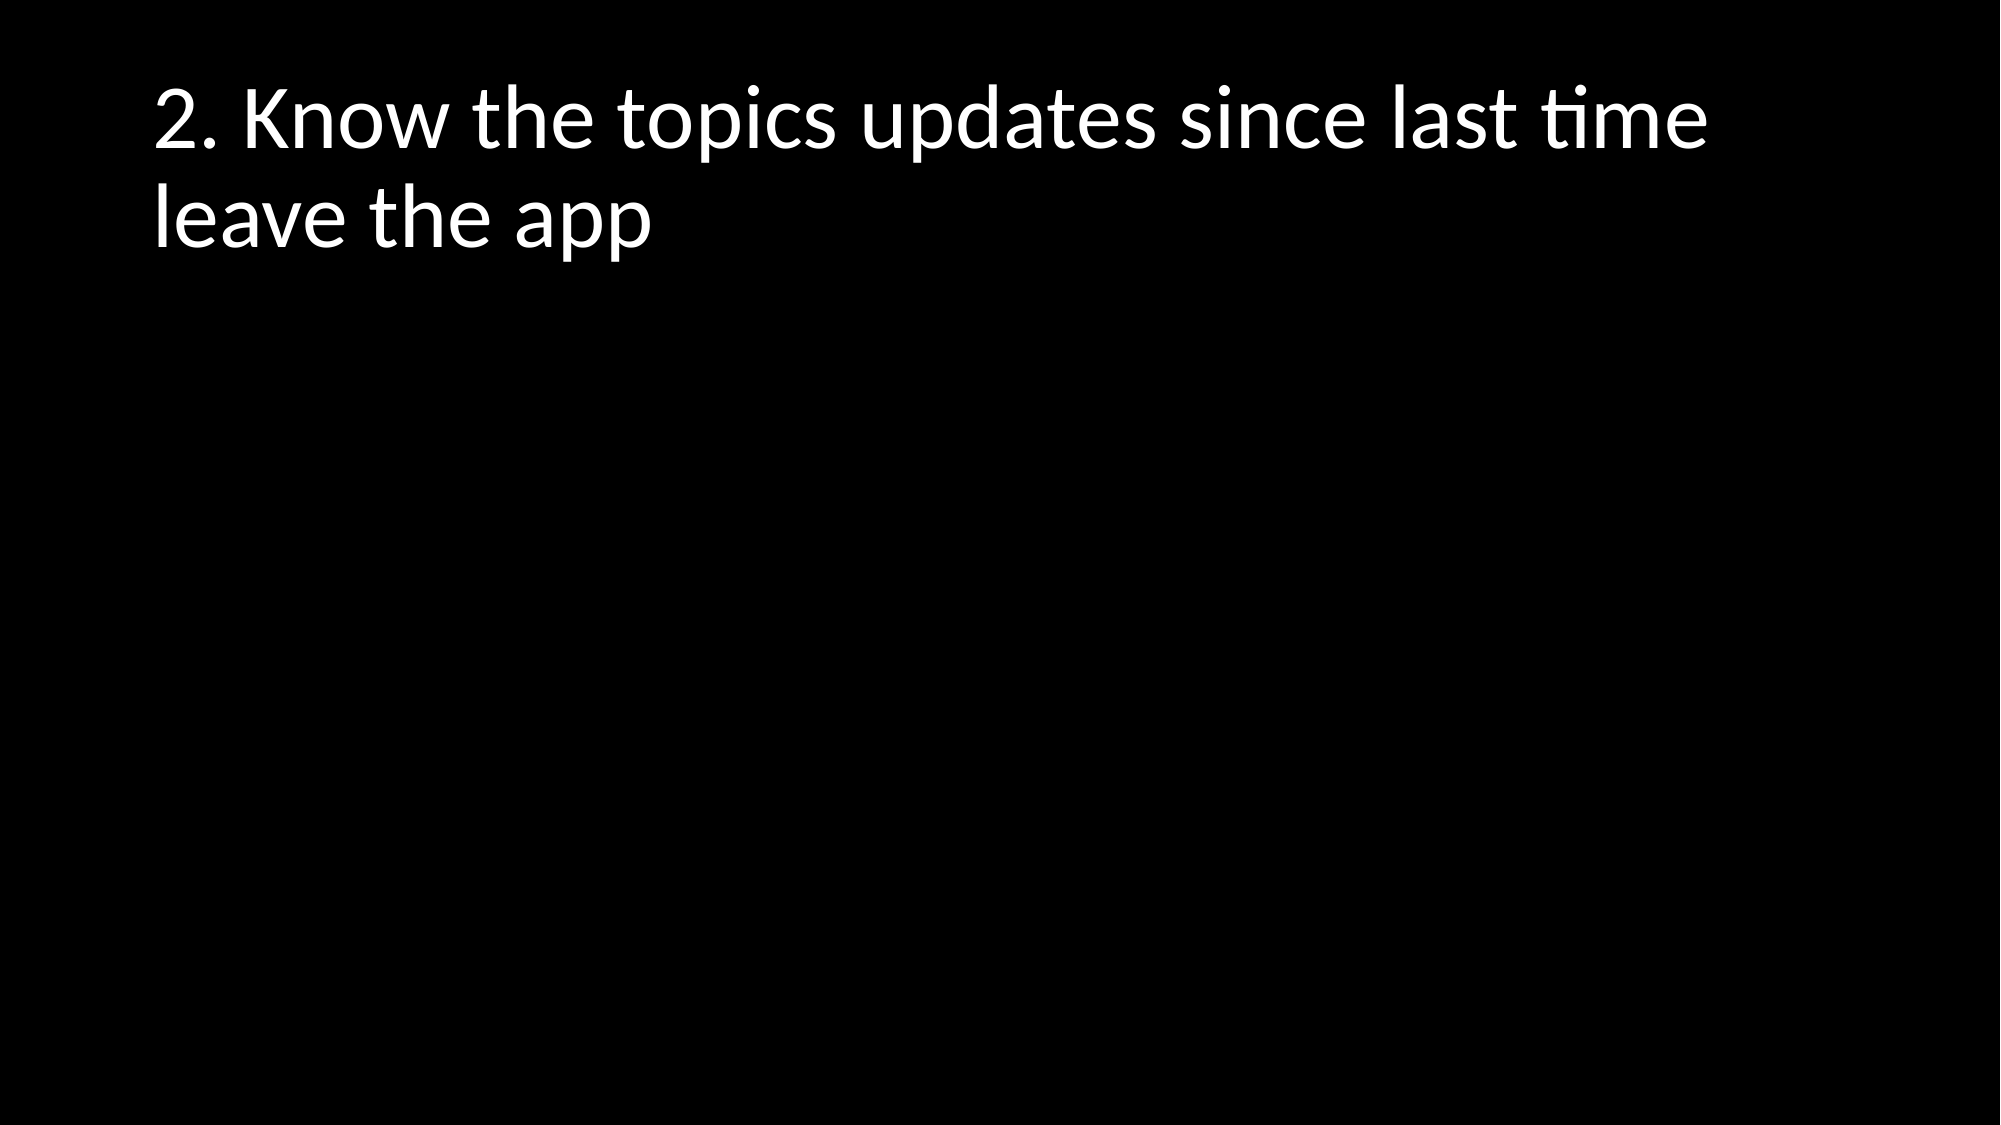

# 2. Know the topics updates since last time leave the app